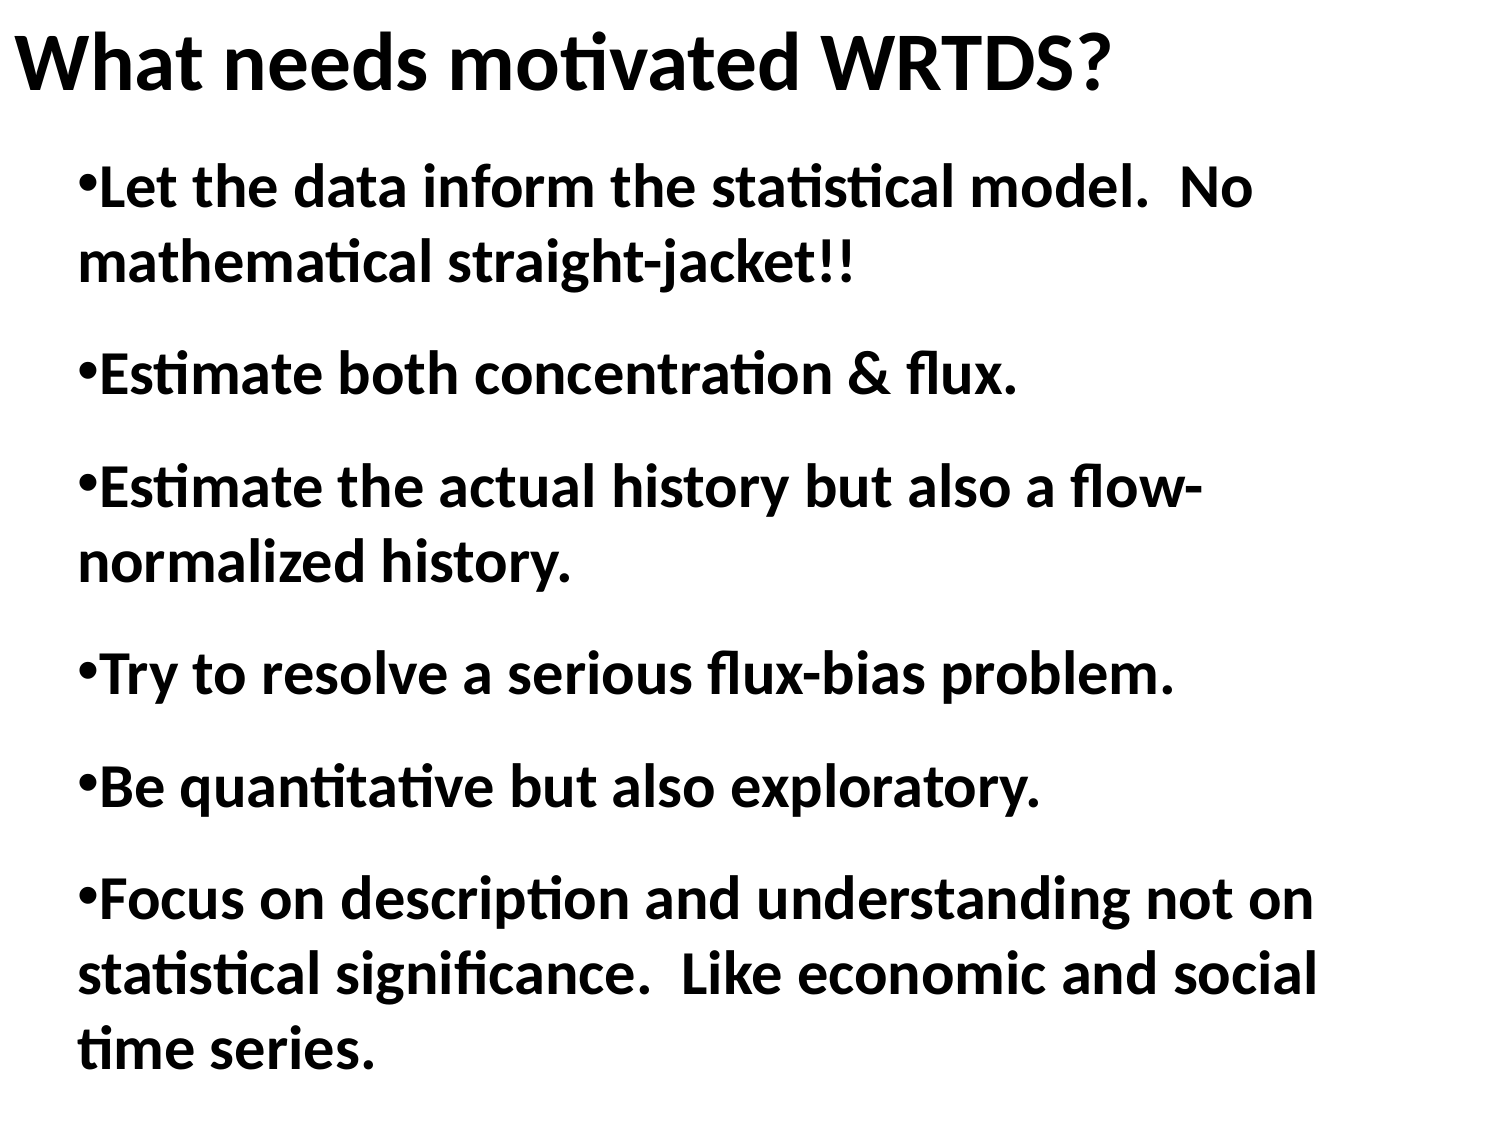

What needs motivated WRTDS?
Let the data inform the statistical model.  No mathematical straight-jacket!!
Estimate both concentration & flux.
Estimate the actual history but also a flow-normalized history.
Try to resolve a serious flux-bias problem.
Be quantitative but also exploratory.
Focus on description and understanding not on statistical significance.  Like economic and social time series.